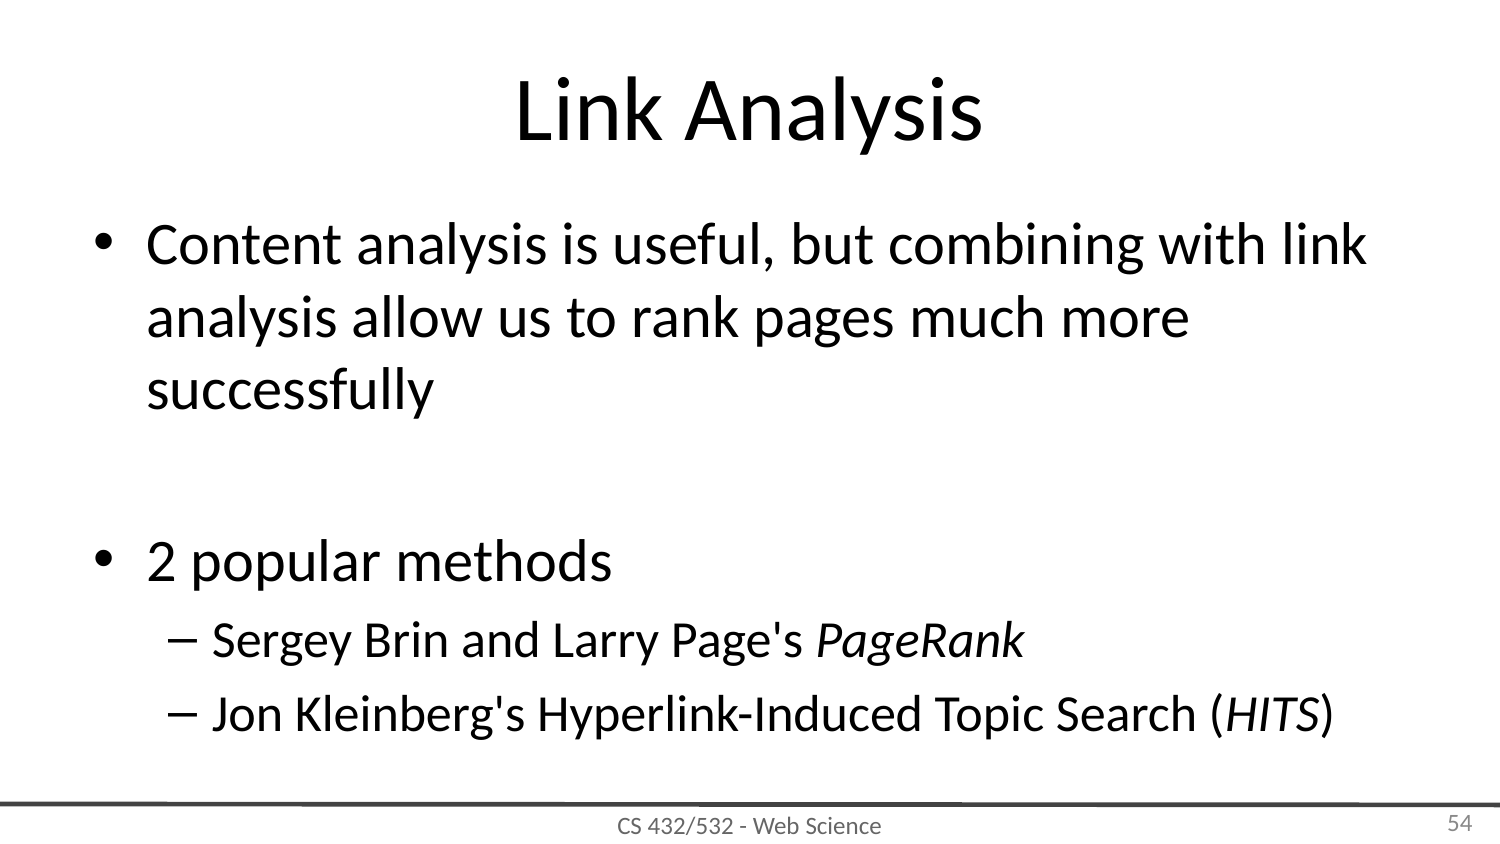

Link Analysis
Content analysis is useful, but combining with link analysis allow us to rank pages much more successfully

2 popular methods
Sergey Brin and Larry Page's PageRank
Jon Kleinberg's Hyperlink-Induced Topic Search (HITS)
54